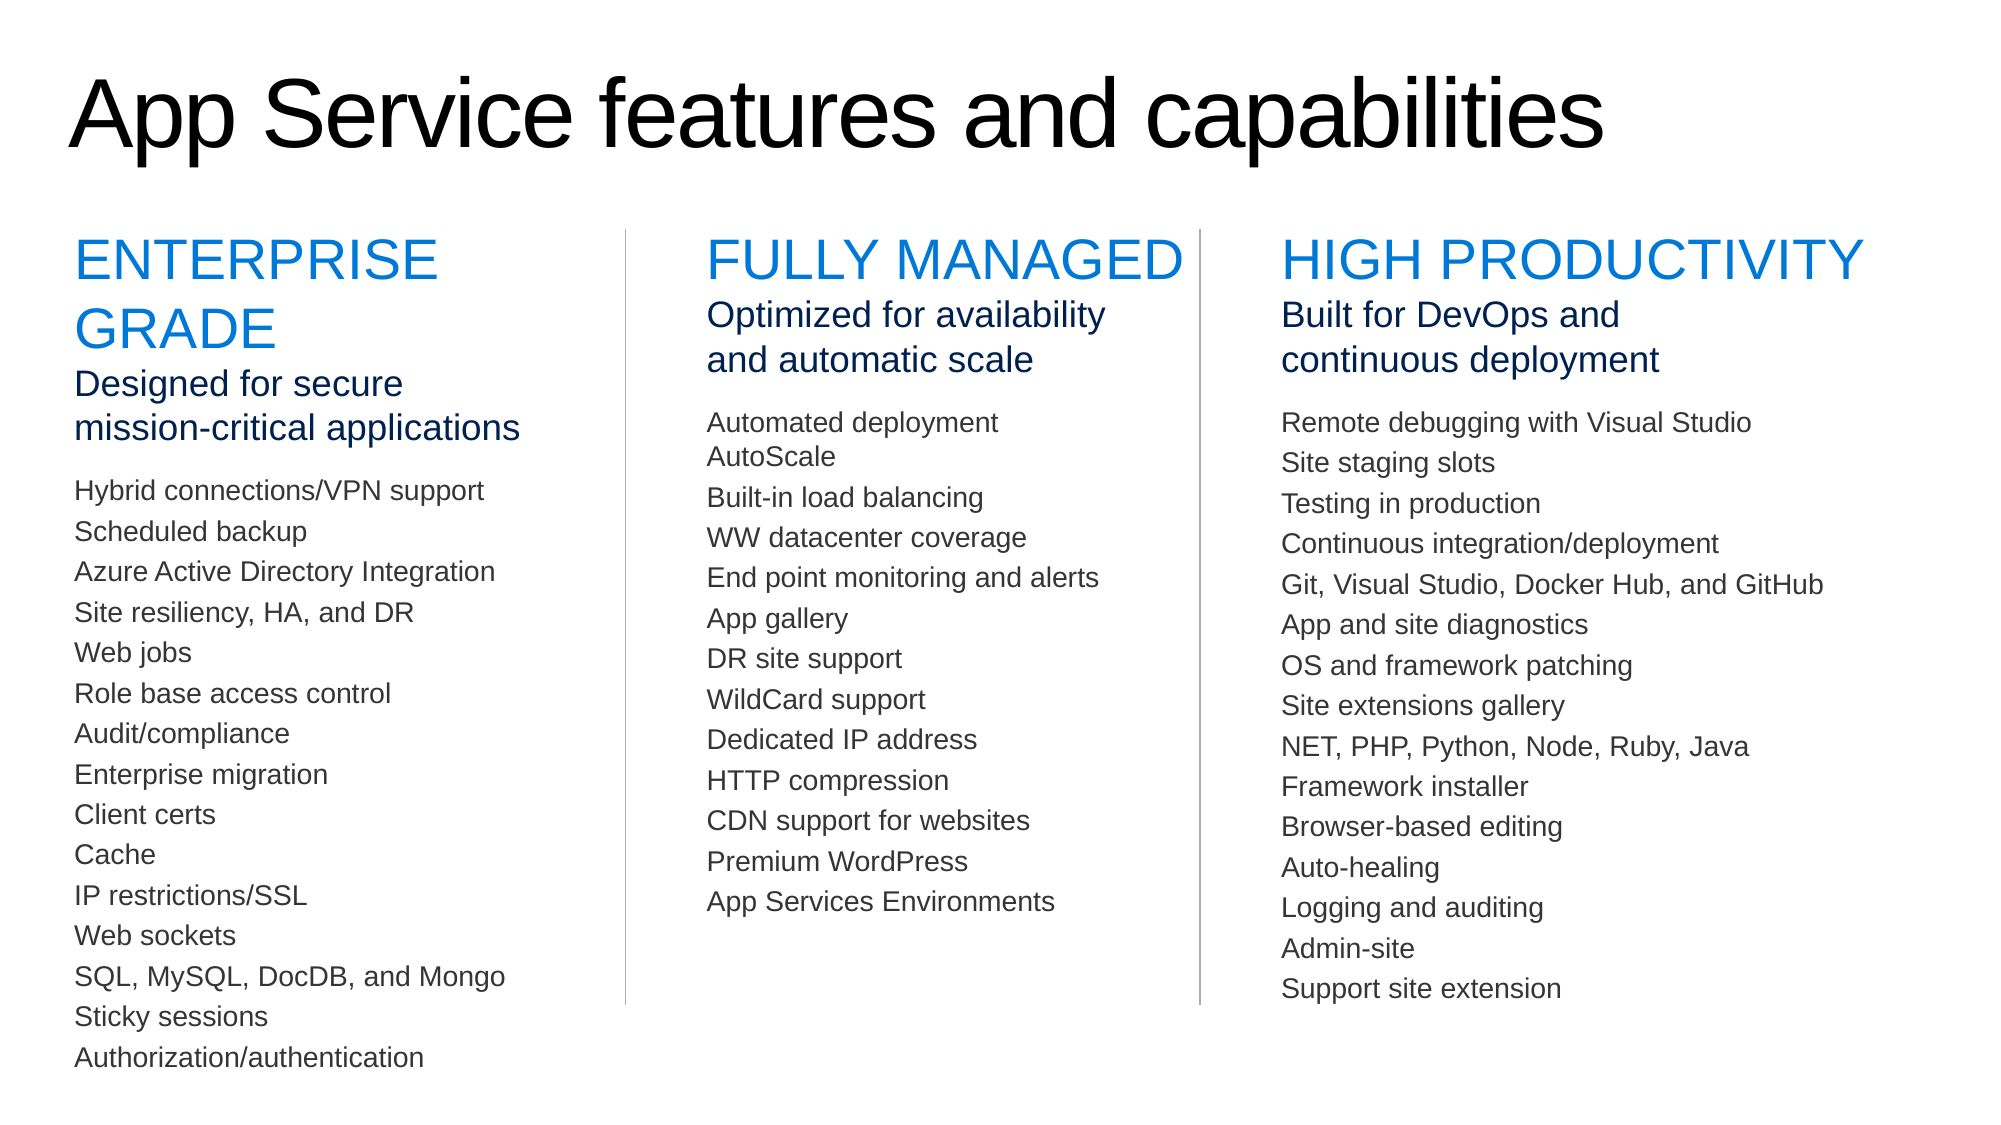

# App Service features and capabilities
ENTERPRISE GRADE
Designed for secure
mission-critical applications
Hybrid connections/VPN support
Scheduled backup
Azure Active Directory Integration
Site resiliency, HA, and DR
Web jobs
Role base access control
Audit/compliance
Enterprise migration
Client certs
Cache
IP restrictions/SSL
Web sockets
SQL, MySQL, DocDB, and Mongo
Sticky sessions
Authorization/authentication

FULLY MANAGED
Optimized for availability
and automatic scale
Automated deployment
AutoScale
Built-in load balancing
WW datacenter coverage
End point monitoring and alerts
App gallery
DR site support
WildCard support
Dedicated IP address
HTTP compression
CDN support for websites
Premium WordPress
App Services Environments

HIGH PRODUCTIVITY
Built for DevOps and
continuous deployment
Remote debugging with Visual Studio
Site staging slots
Testing in production
Continuous integration/deployment
Git, Visual Studio, Docker Hub, and GitHub
App and site diagnostics
OS and framework patching
Site extensions gallery
NET, PHP, Python, Node, Ruby, Java
Framework installer
Browser-based editing
Auto-healing
Logging and auditing
Admin-site
Support site extension